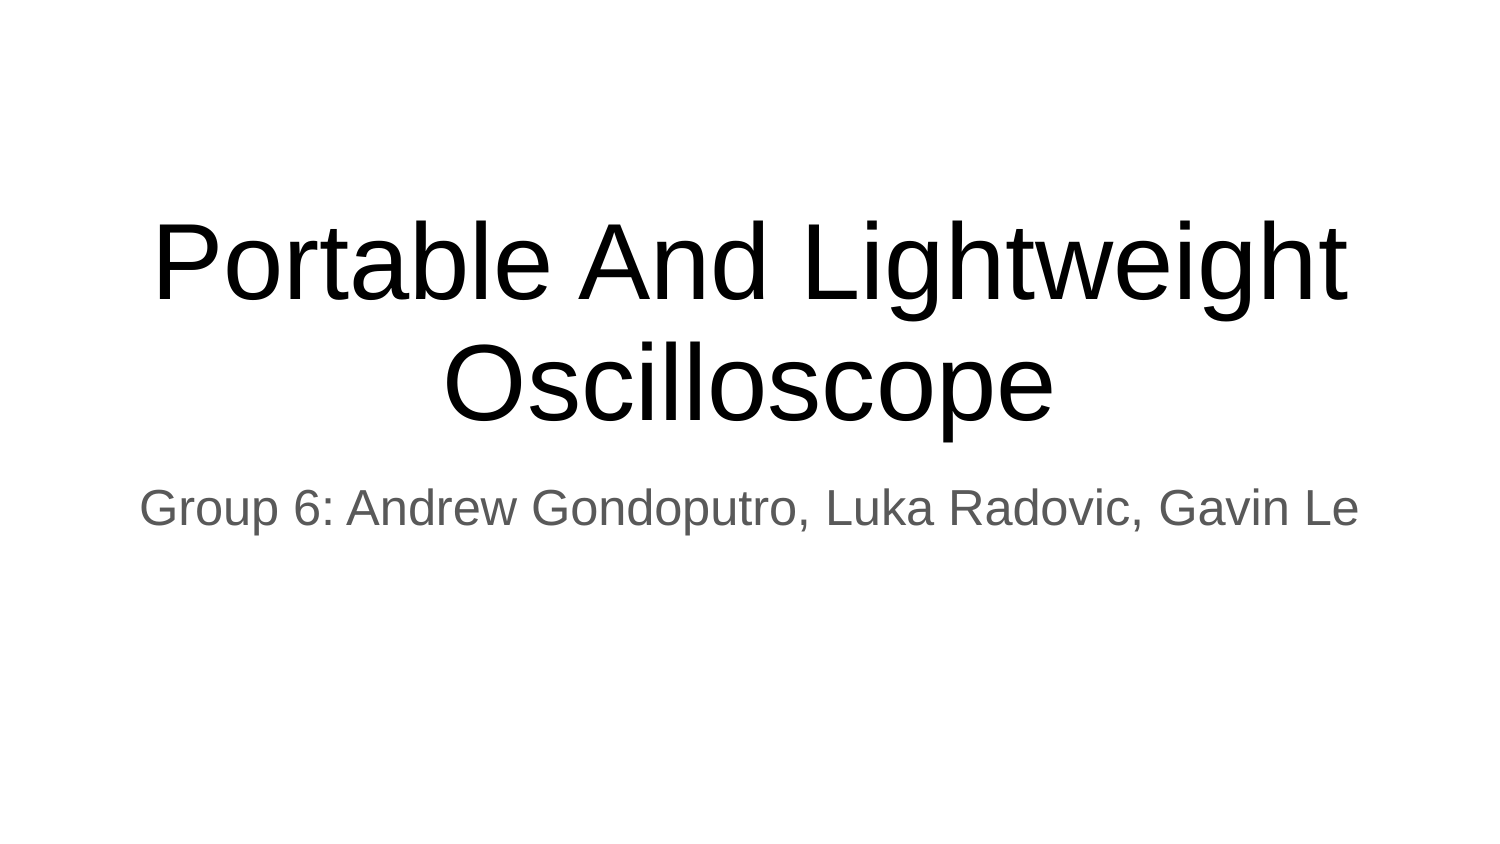

# Portable And Lightweight Oscilloscope
Group 6: Andrew Gondoputro, Luka Radovic, Gavin Le